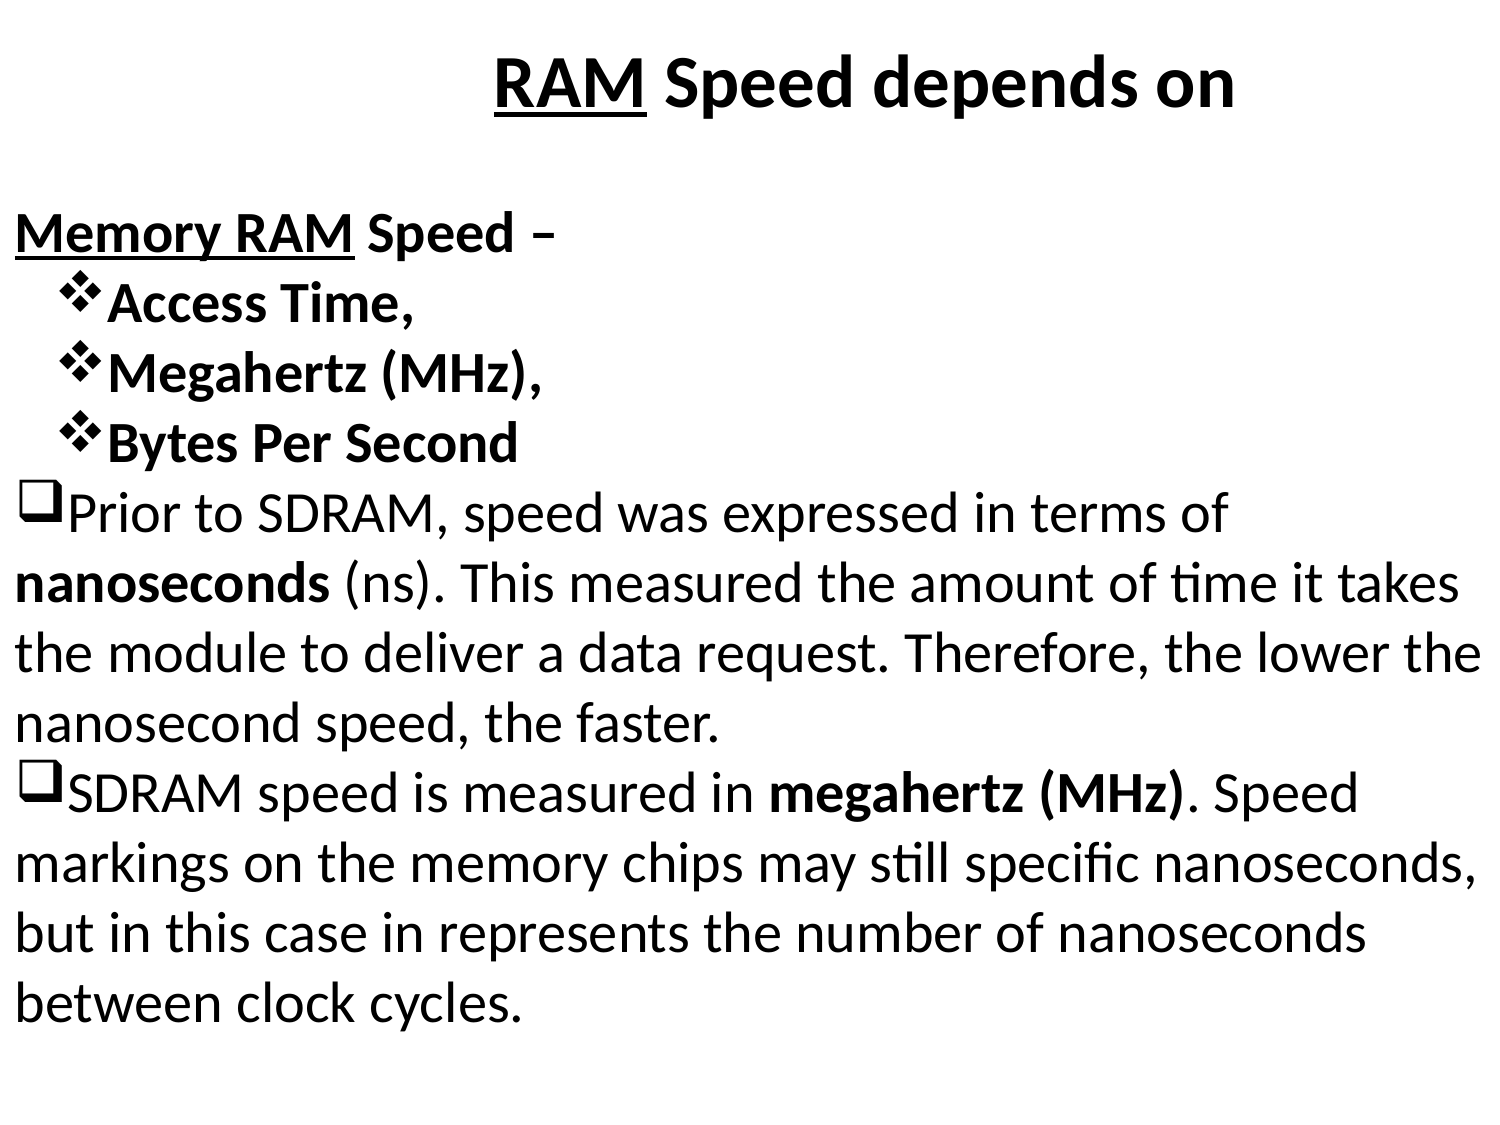

RAM Speed depends on
Memory RAM Speed –
Access Time,
Megahertz (MHz),
Bytes Per Second
Prior to SDRAM, speed was expressed in terms of nanoseconds (ns). This measured the amount of time it takes the module to deliver a data request. Therefore, the lower the nanosecond speed, the faster.
SDRAM speed is measured in megahertz (MHz). Speed markings on the memory chips may still specific nanoseconds, but in this case in represents the number of nanoseconds between clock cycles.